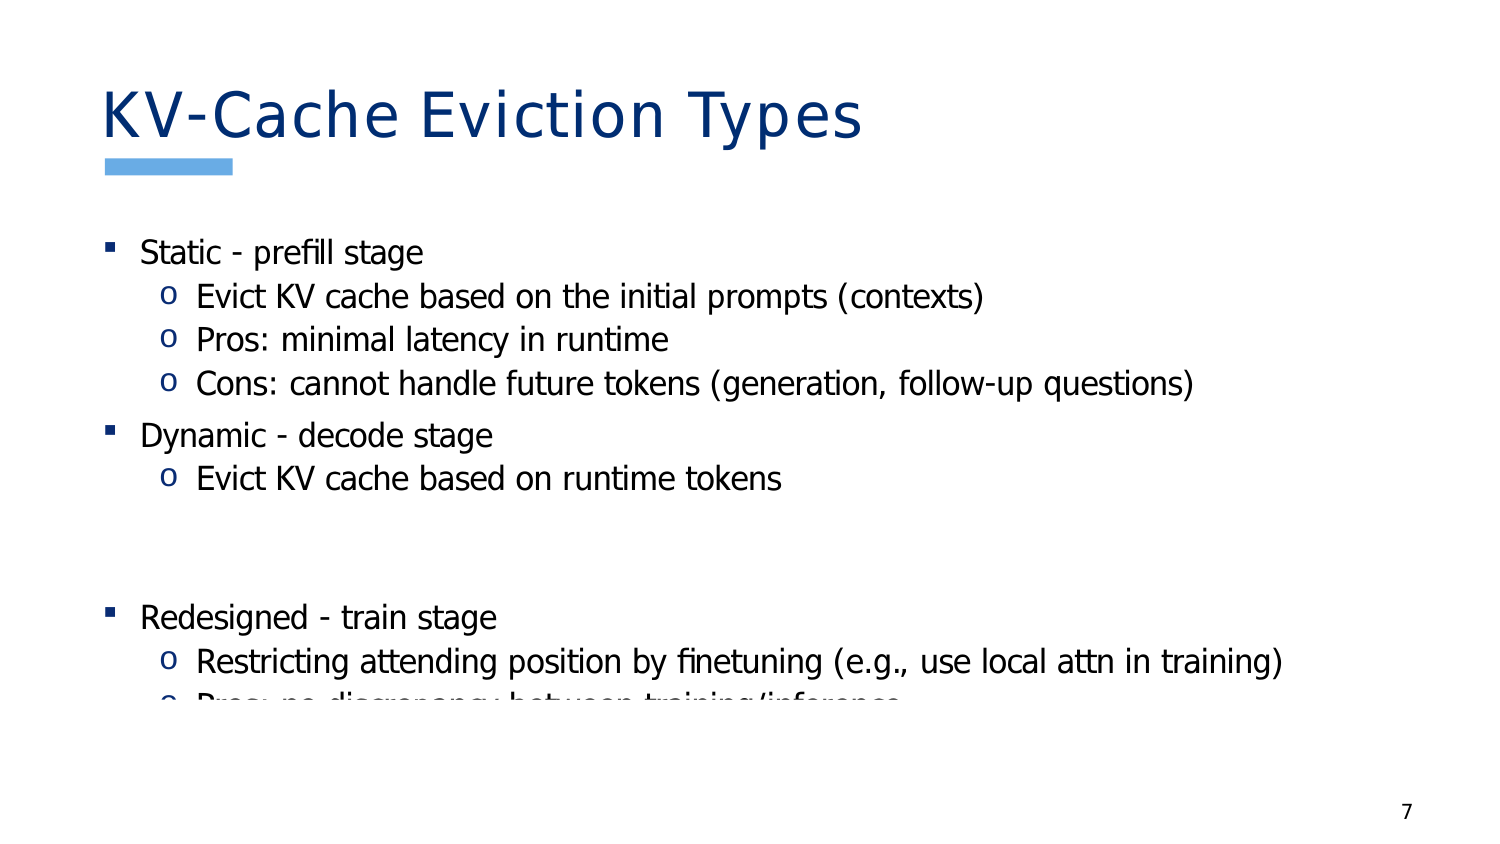

# KV-Cache Eviction Types
Static - prefill stage
Evict KV cache based on the initial prompts (contexts)
Pros: minimal latency in runtime
Cons: cannot handle future tokens (generation, follow-up questions)
Dynamic - decode stage
Evict KV cache based on runtime tokens
Pros: preserve all info
Cons: runtime analysis overhead
Redesigned - train stage
Restricting attending position by finetuning (e.g., use local attn in training)
Pros: no discrepancy between training/inference
Cons: cannot generalize to different tasks and models (need FT)